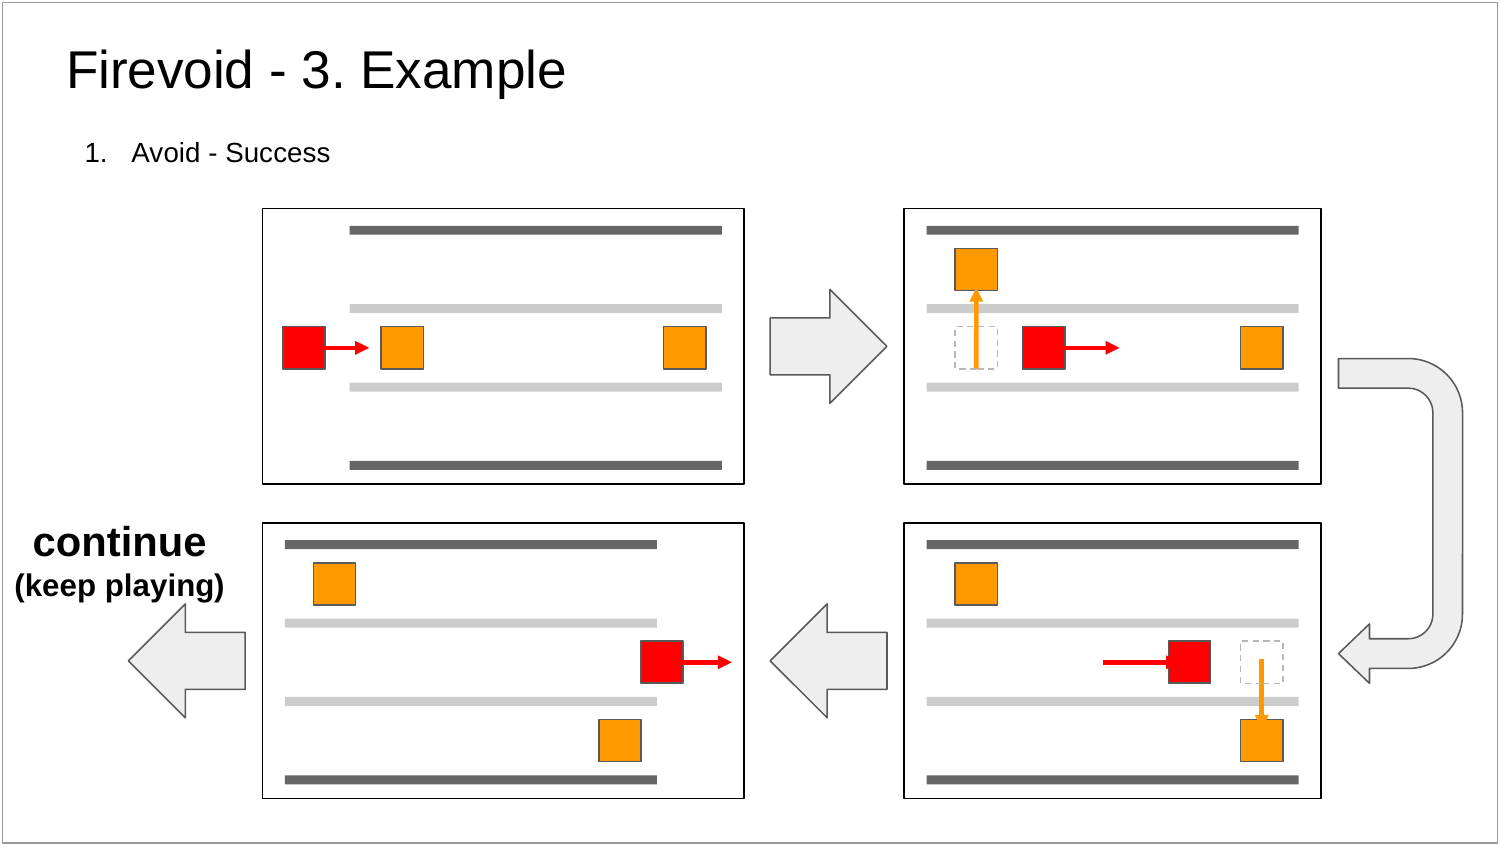

# Firevoid - 3. Example

Avoid - Success

continue
(keep playing)